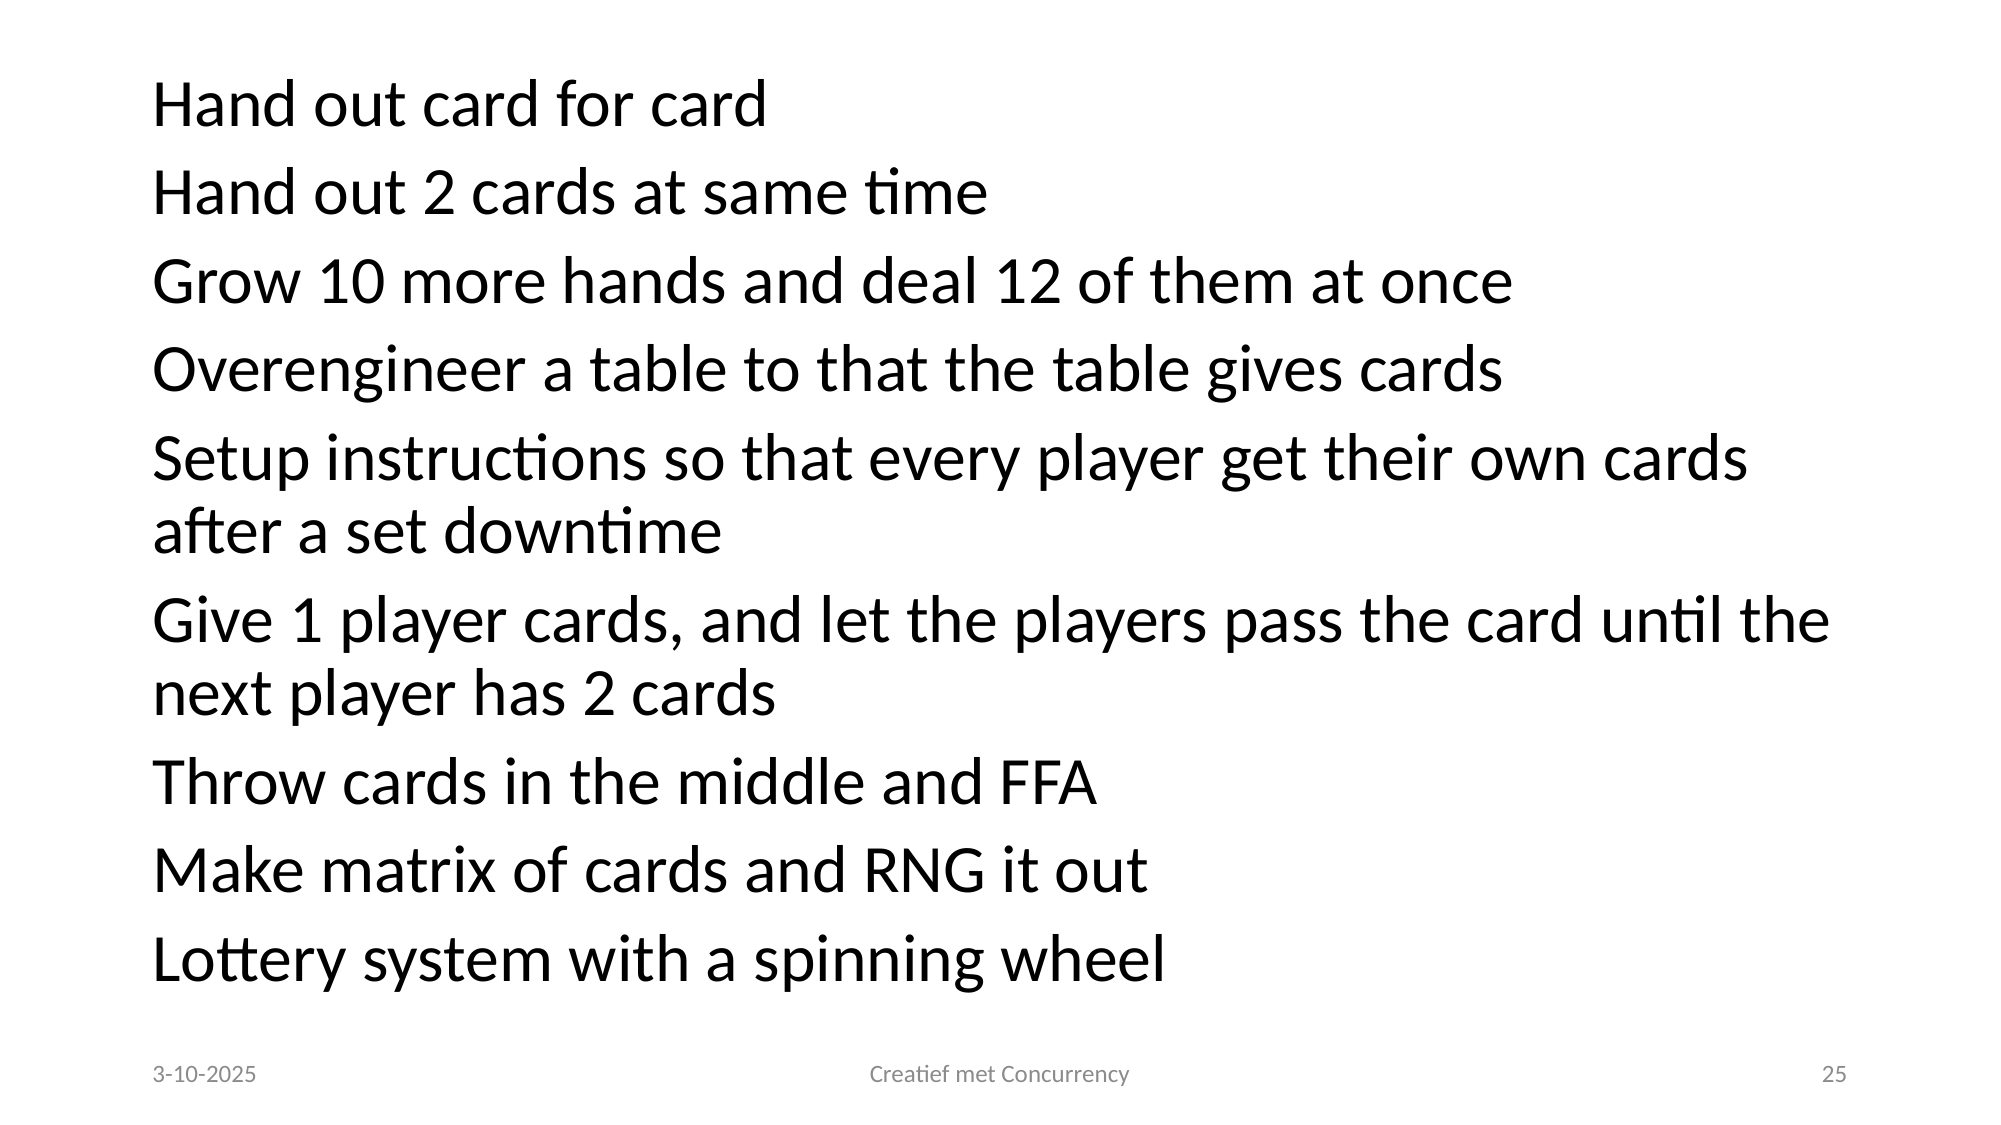

#
Hand out card for card
Hand out 2 cards at same time
Grow 10 more hands and deal 12 of them at once
Overengineer a table to that the table gives cards
Setup instructions so that every player get their own cards after a set downtime
Give 1 player cards, and let the players pass the card until the next player has 2 cards
Throw cards in the middle and FFA
Make matrix of cards and RNG it out
Lottery system with a spinning wheel

3-10-2025
Creatief met Concurrency
25